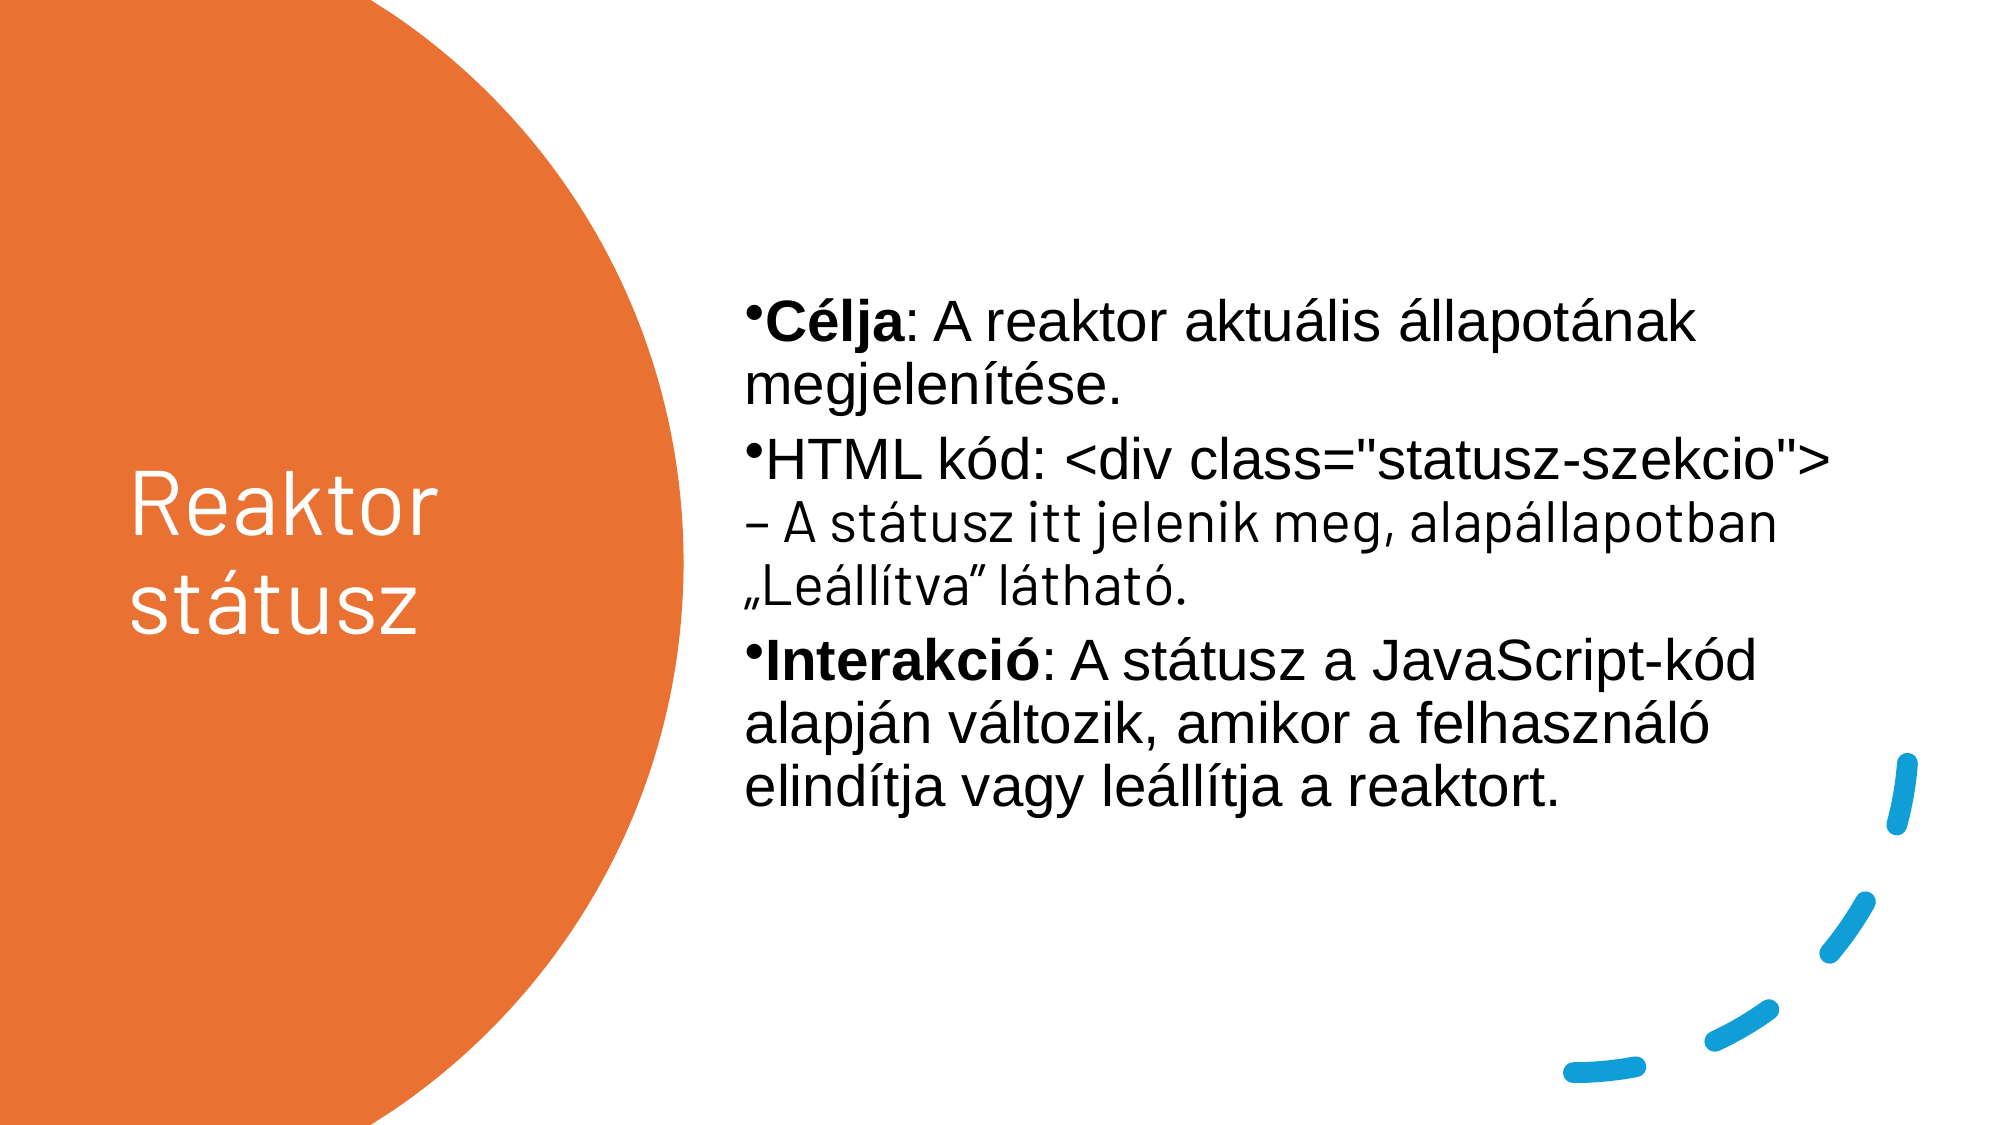

Célja: A reaktor aktuális állapotának megjelenítése.
HTML kód: <div class="statusz-szekcio"> – A státusz itt jelenik meg, alapállapotban „Leállítva” látható.
Interakció: A státusz a JavaScript-kód alapján változik, amikor a felhasználó elindítja vagy leállítja a reaktort.
# Reaktor státusz